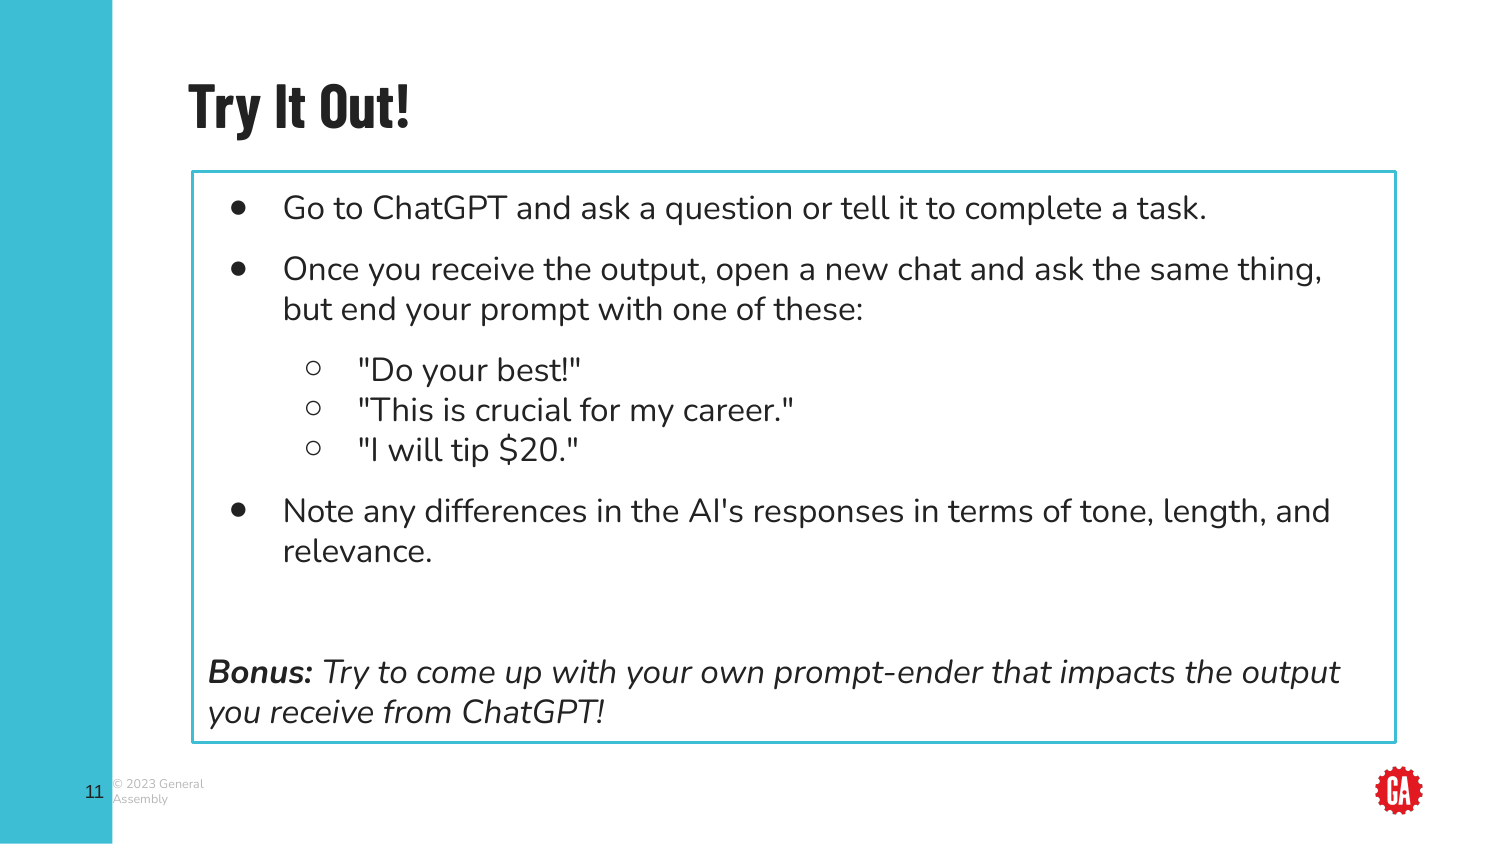

# Try It Out!
Go to ChatGPT and ask a question or tell it to complete a task.
Once you receive the output, open a new chat and ask the same thing, but end your prompt with one of these:
"Do your best!"
"This is crucial for my career."
"I will tip $20."
Note any differences in the AI's responses in terms of tone, length, and relevance.

Bonus: Try to come up with your own prompt-ender that impacts the output you receive from ChatGPT!
11